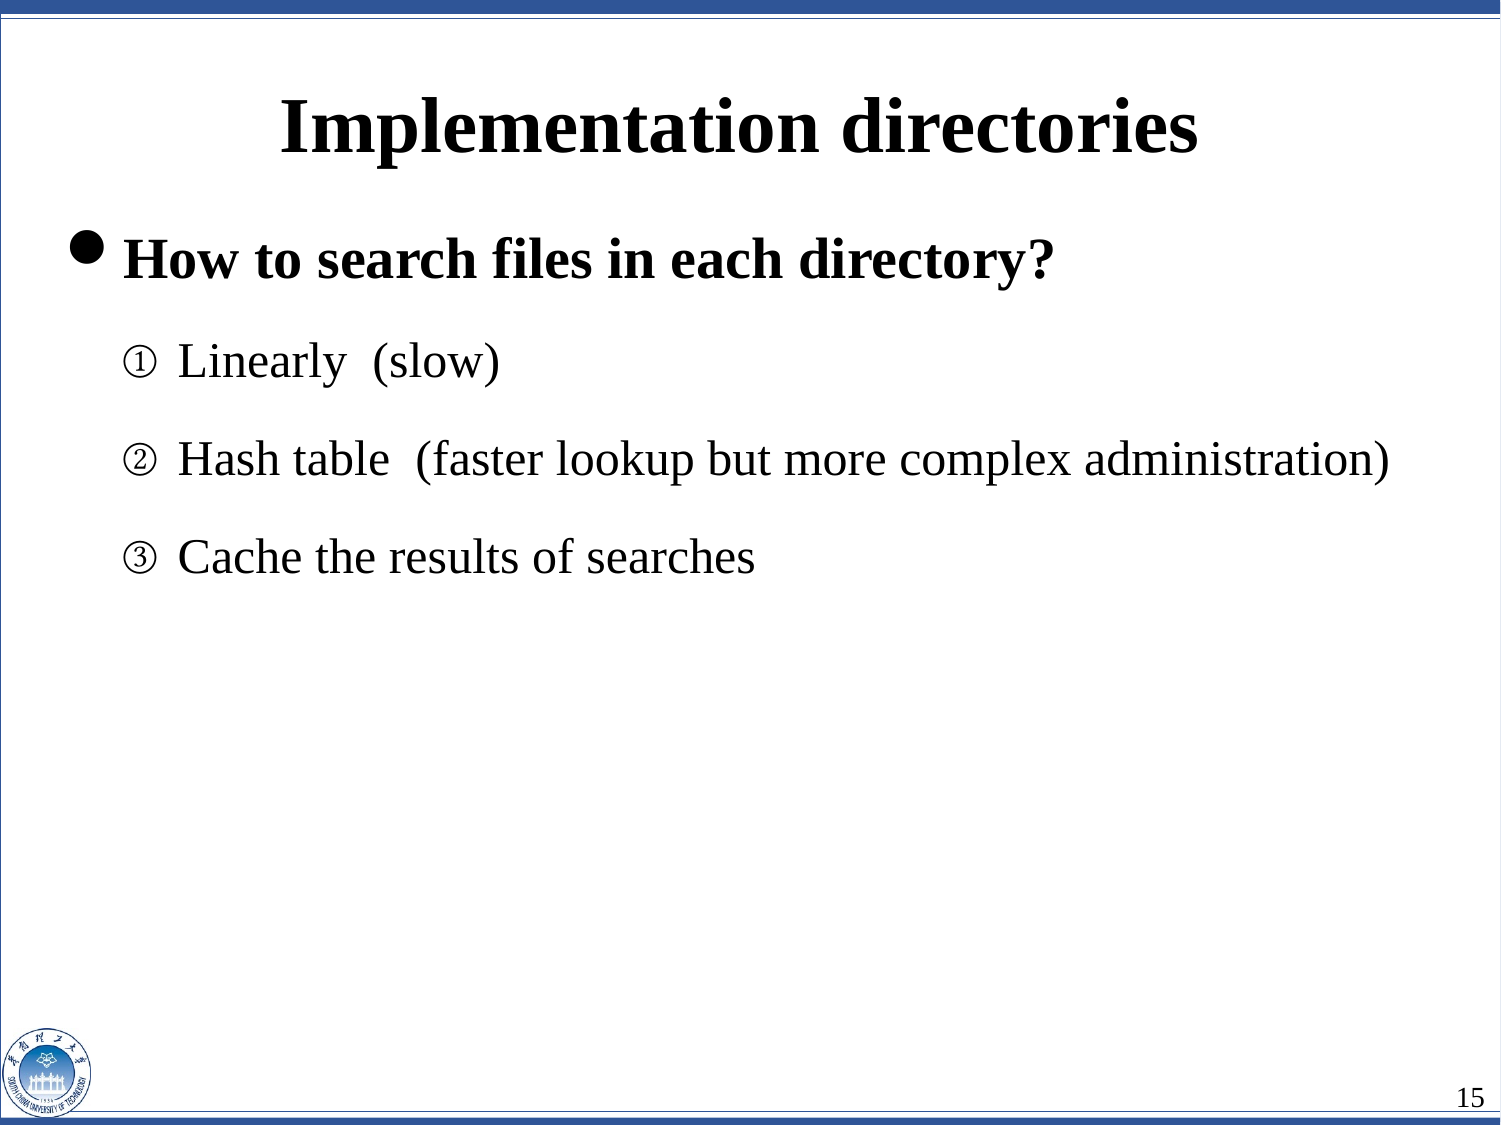

Implementation directories
How to search files in each directory?
Linearly  (slow)
Hash table  (faster lookup but more complex administration)
Cache the results of searches
15